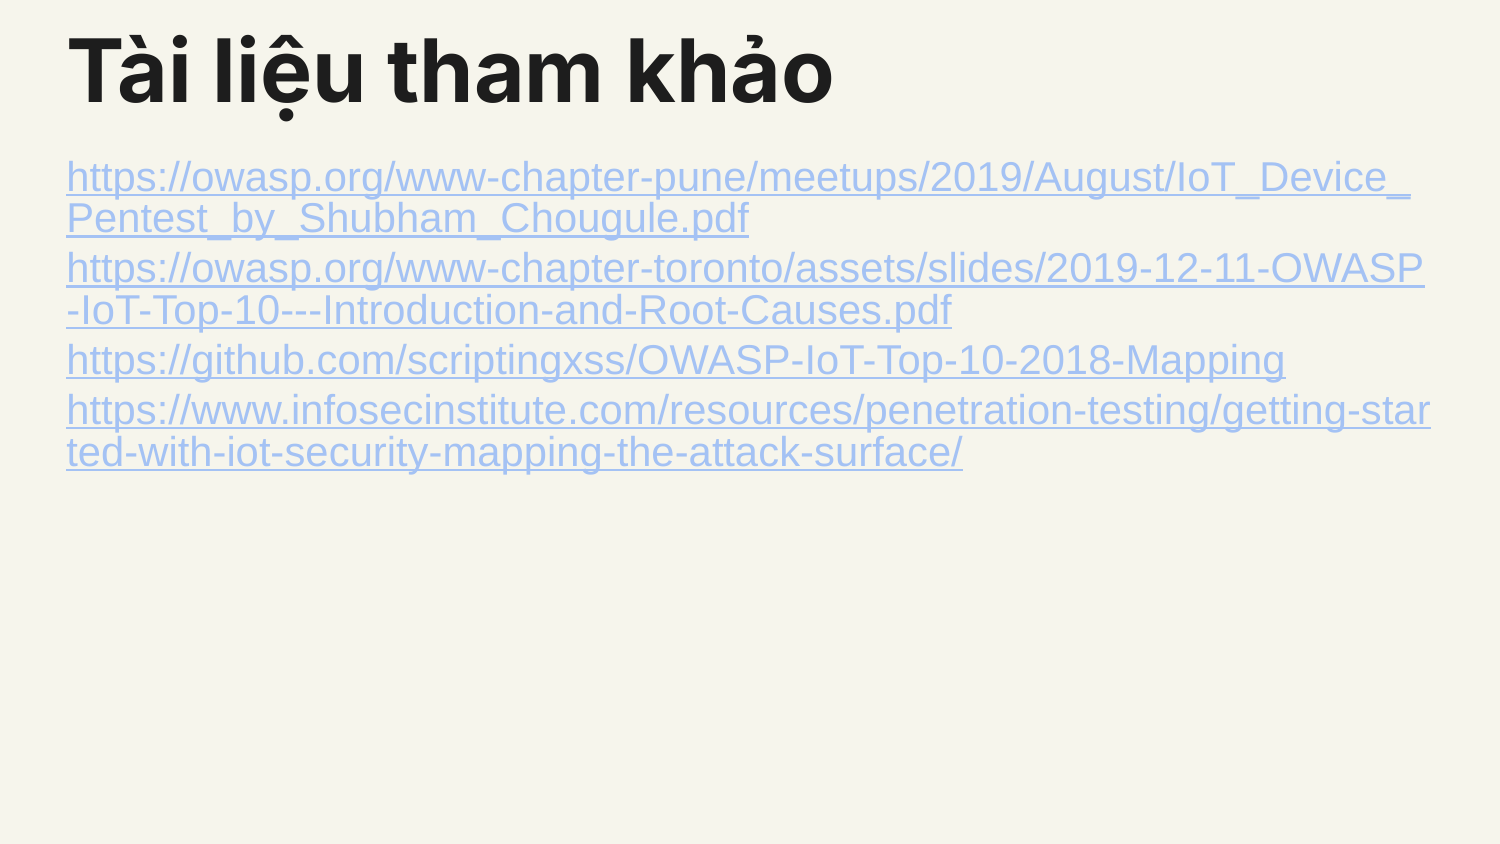

# Tài liệu tham khảo
https://owasp.org/www-chapter-pune/meetups/2019/August/IoT_Device_Pentest_by_Shubham_Chougule.pdf
https://owasp.org/www-chapter-toronto/assets/slides/2019-12-11-OWASP-IoT-Top-10---Introduction-and-Root-Causes.pdf
https://github.com/scriptingxss/OWASP-IoT-Top-10-2018-Mapping
https://www.infosecinstitute.com/resources/penetration-testing/getting-started-with-iot-security-mapping-the-attack-surface/